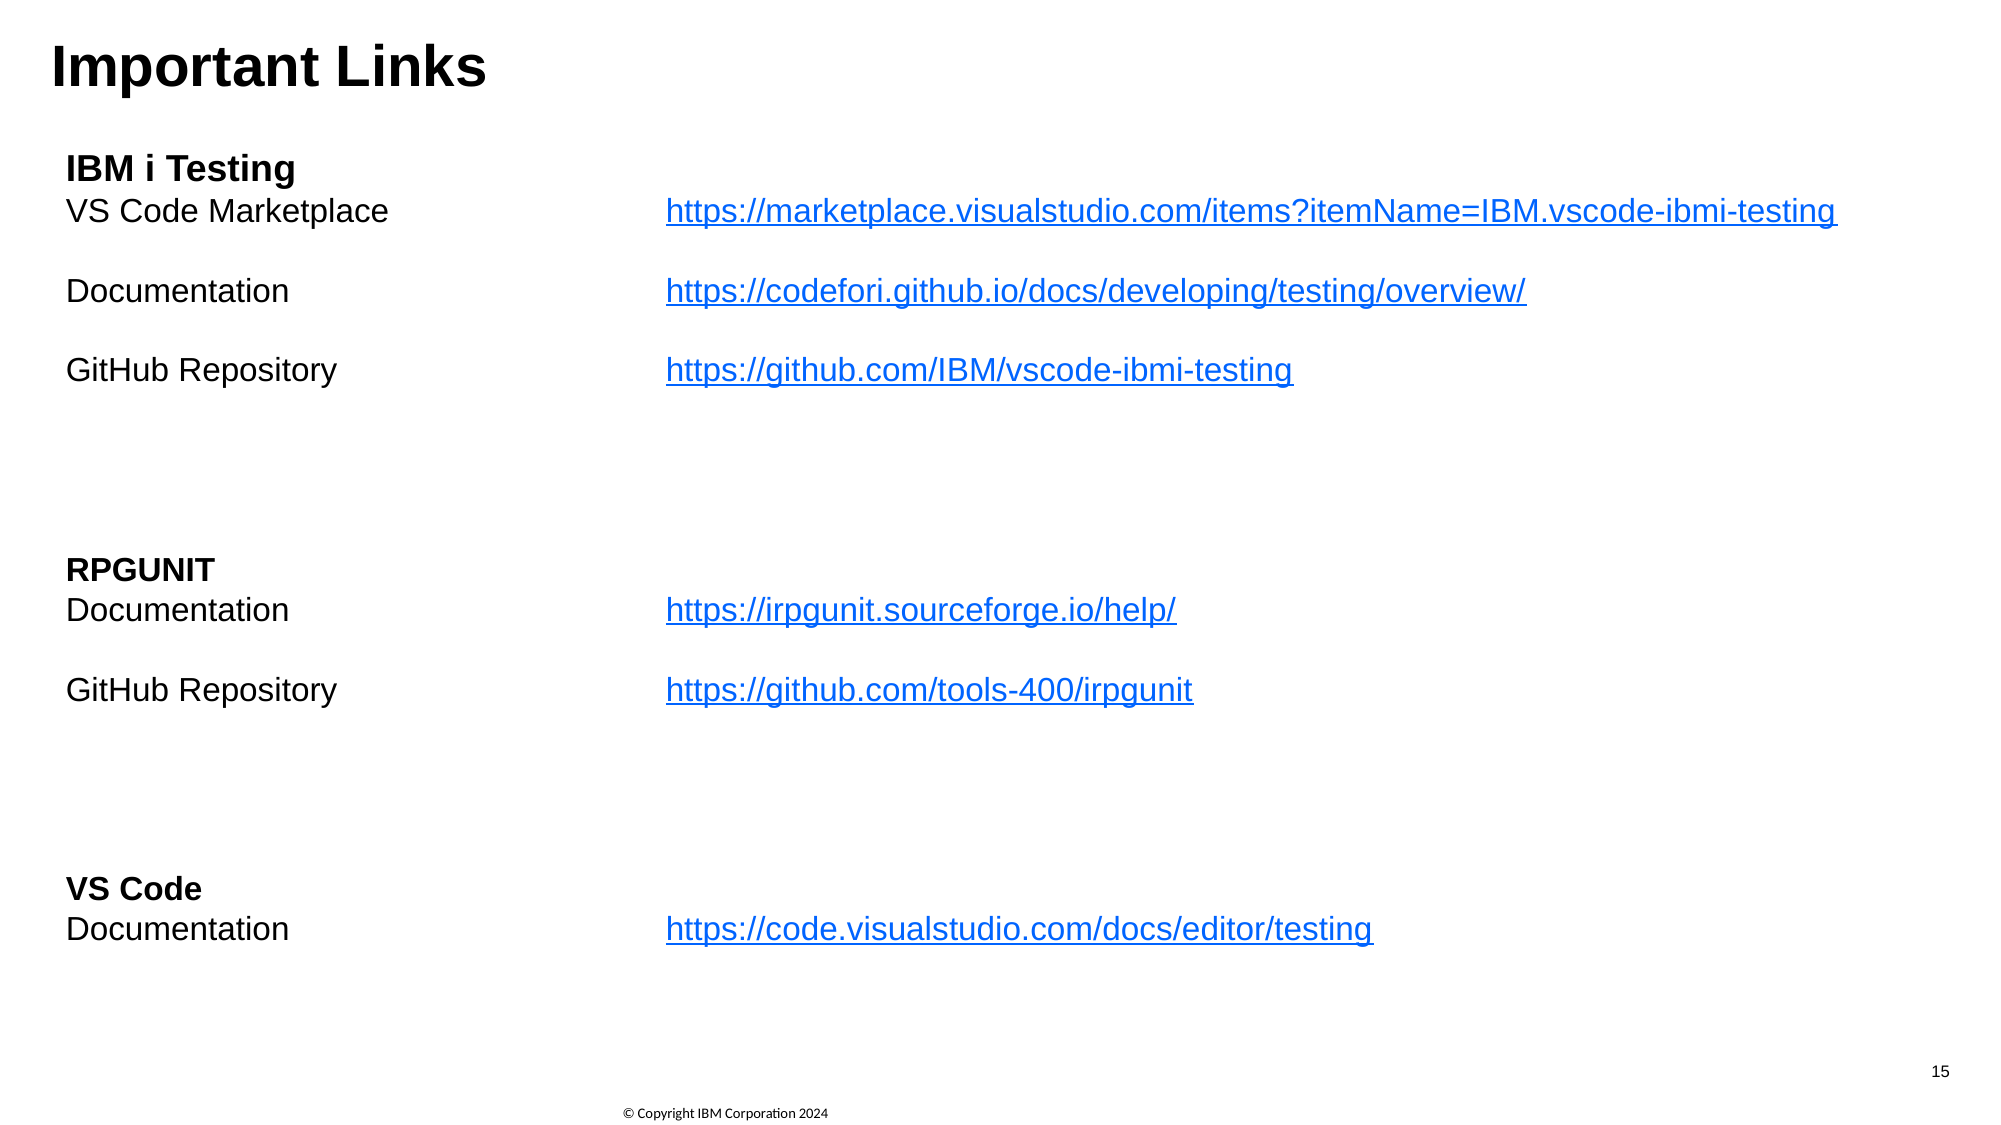

# Important Links
IBM i Testing
VS Code Marketplace		https://marketplace.visualstudio.com/items?itemName=IBM.vscode-ibmi-testing

Documentation			https://codefori.github.io/docs/developing/testing/overview/

GitHub Repository			https://github.com/IBM/vscode-ibmi-testing

RPGUNIT
Documentation			https://irpgunit.sourceforge.io/help/

GitHub Repository			https://github.com/tools-400/irpgunit

VS Code
Documentation			https://code.visualstudio.com/docs/editor/testing
15